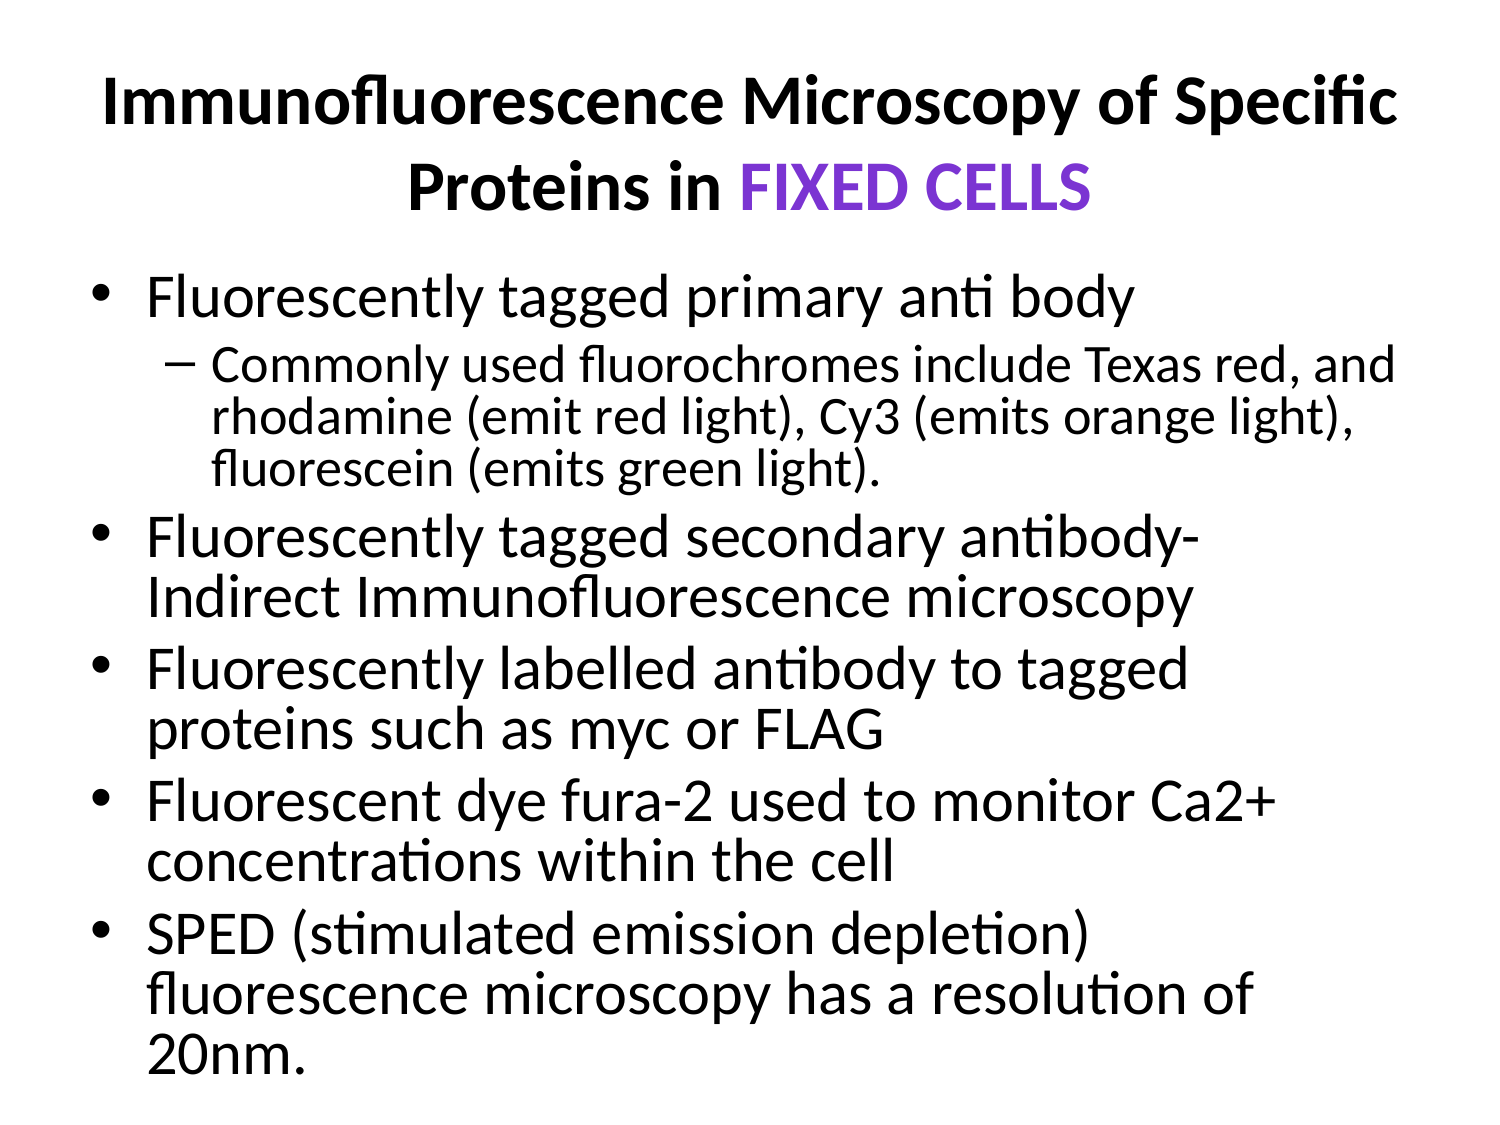

# Immunofluorescence Microscopy of Specific Proteins in FIXED CELLS
Fluorescently tagged primary anti body
Commonly used fluorochromes include Texas red, and rhodamine (emit red light), Cy3 (emits orange light), fluorescein (emits green light).
Fluorescently tagged secondary antibody- Indirect Immunofluorescence microscopy
Fluorescently labelled antibody to tagged proteins such as myc or FLAG
Fluorescent dye fura-2 used to monitor Ca2+ concentrations within the cell
SPED (stimulated emission depletion) fluorescence microscopy has a resolution of 20nm.